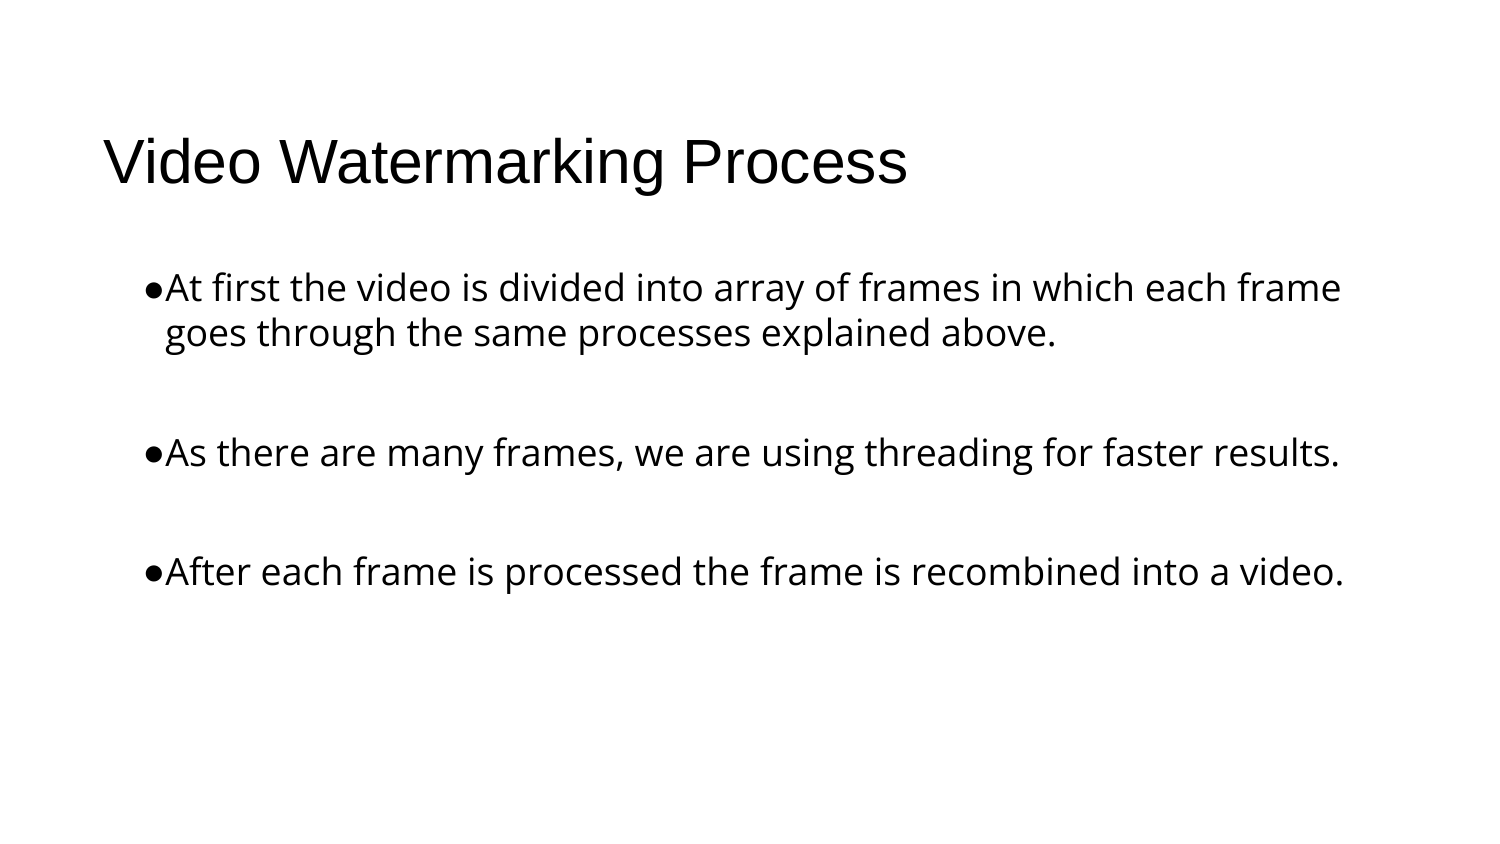

# Video Watermarking Process
At first the video is divided into array of frames in which each frame goes through the same processes explained above.

As there are many frames, we are using threading for faster results.

After each frame is processed the frame is recombined into a video.